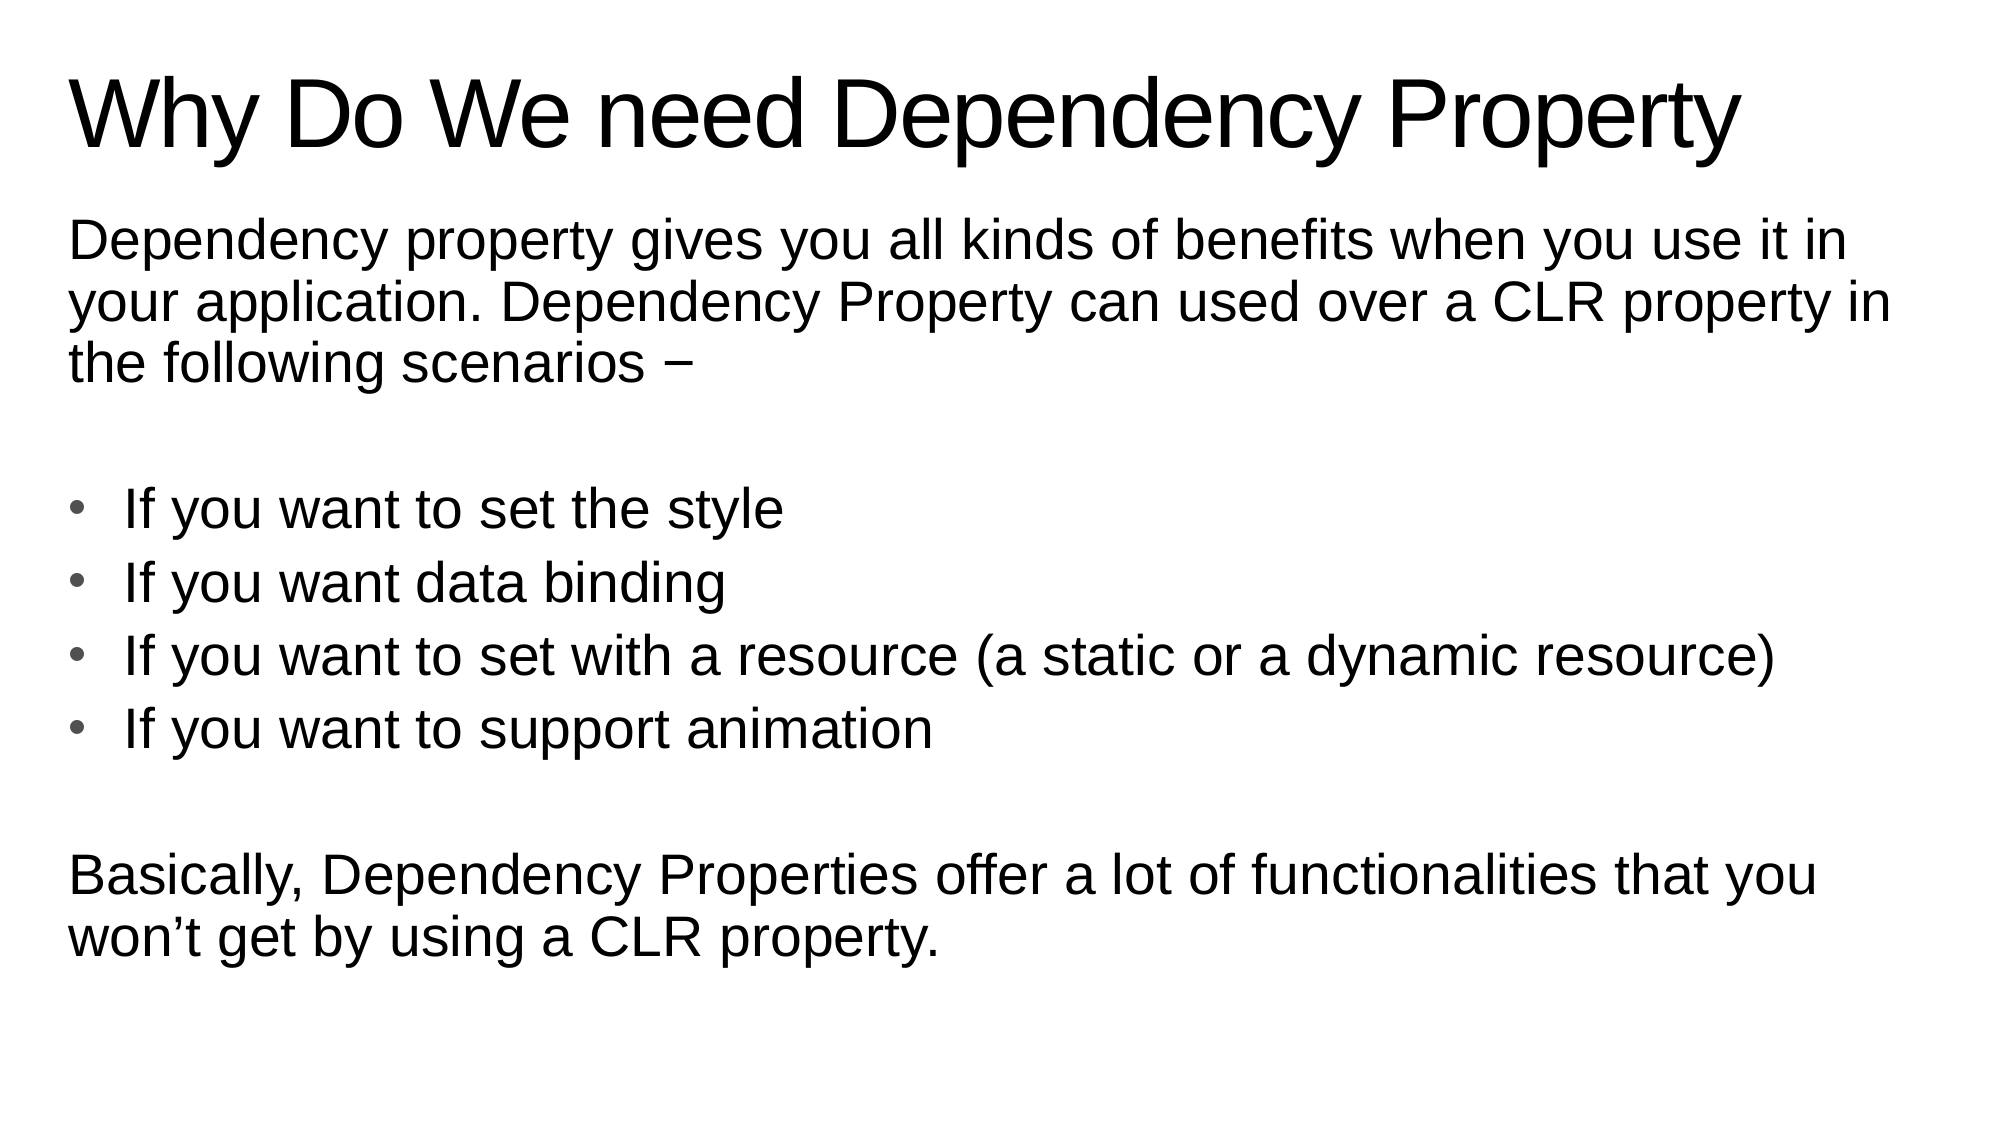

# Why Do We need Dependency Property
Dependency property gives you all kinds of benefits when you use it in your application. Dependency Property can used over a CLR property in the following scenarios −

If you want to set the style
If you want data binding
If you want to set with a resource (a static or a dynamic resource)
If you want to support animation

Basically, Dependency Properties offer a lot of functionalities that you won’t get by using a CLR property.